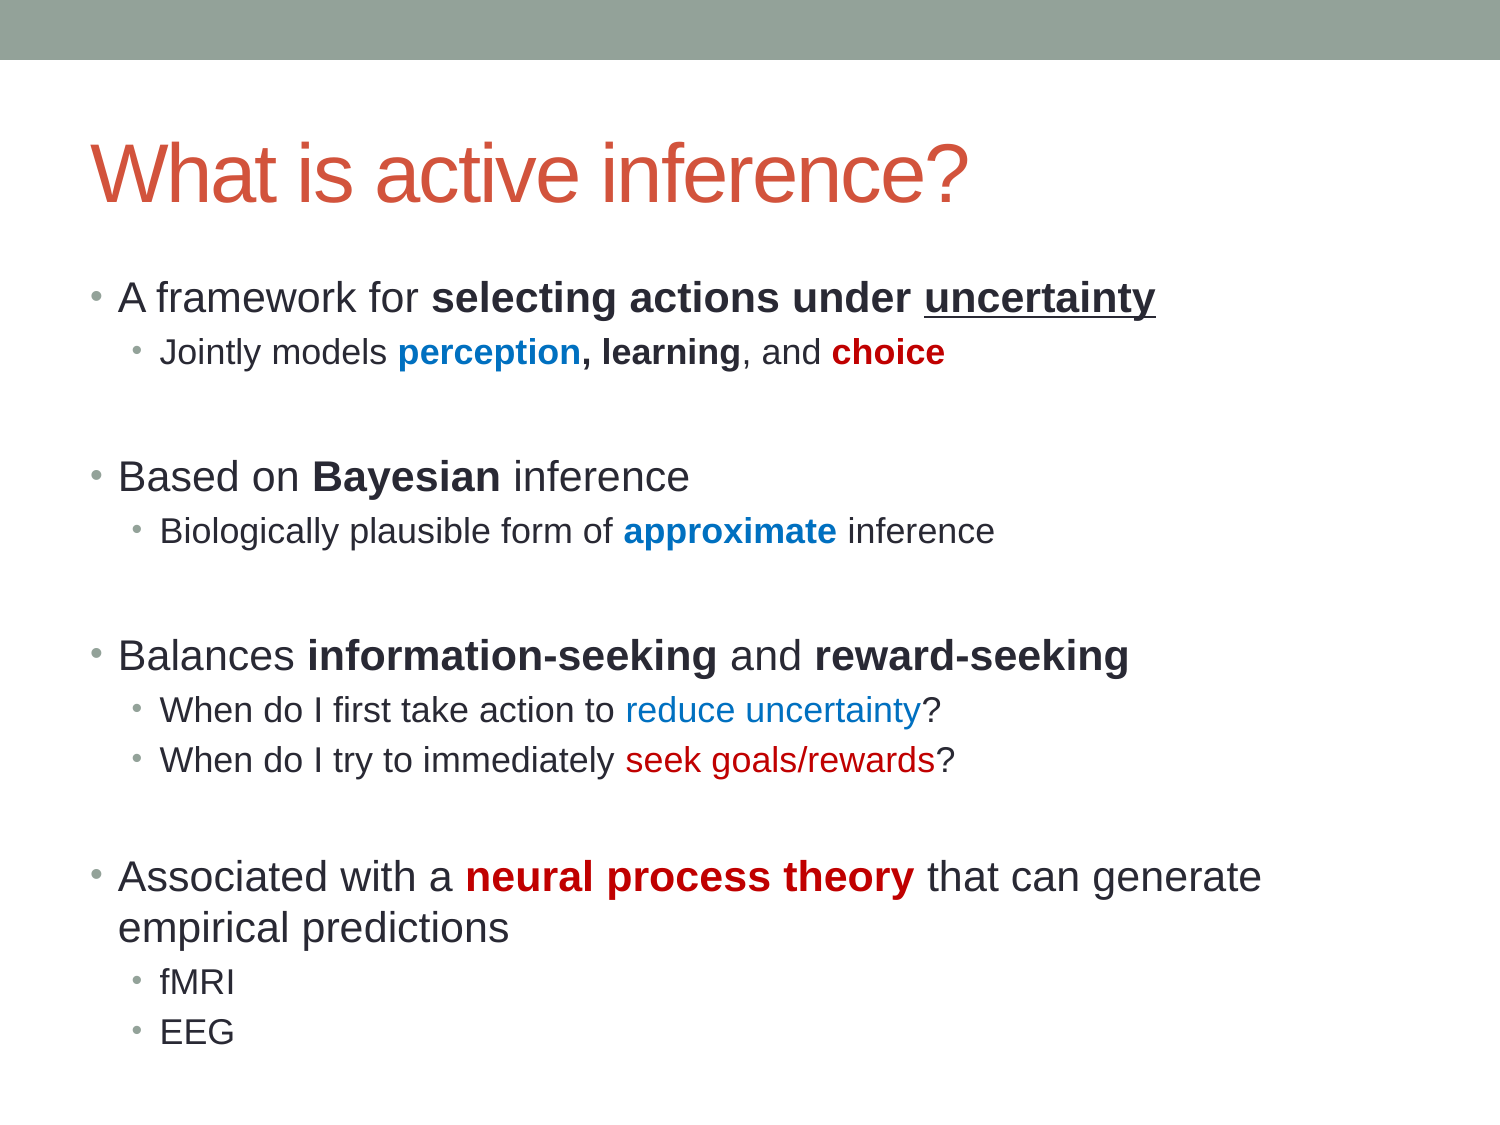

# What is active inference?
A framework for selecting actions under uncertainty
Jointly models perception, learning, and choice

Based on Bayesian inference
Biologically plausible form of approximate inference

Balances information-seeking and reward-seeking
When do I first take action to reduce uncertainty?
When do I try to immediately seek goals/rewards?

Associated with a neural process theory that can generate empirical predictions
fMRI
EEG